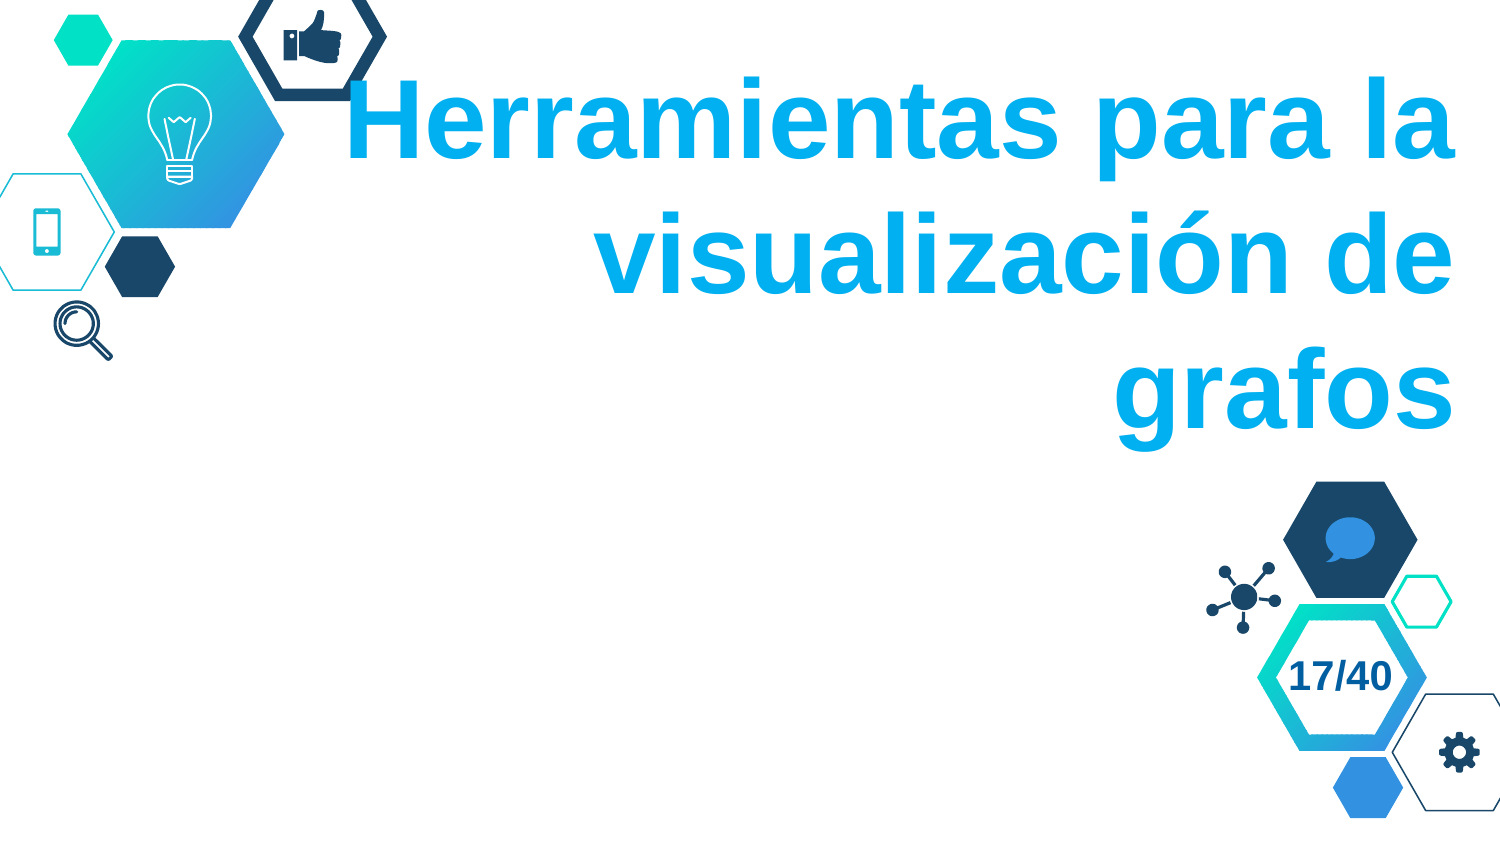

Herramientas para la visualización de grafos
17/40